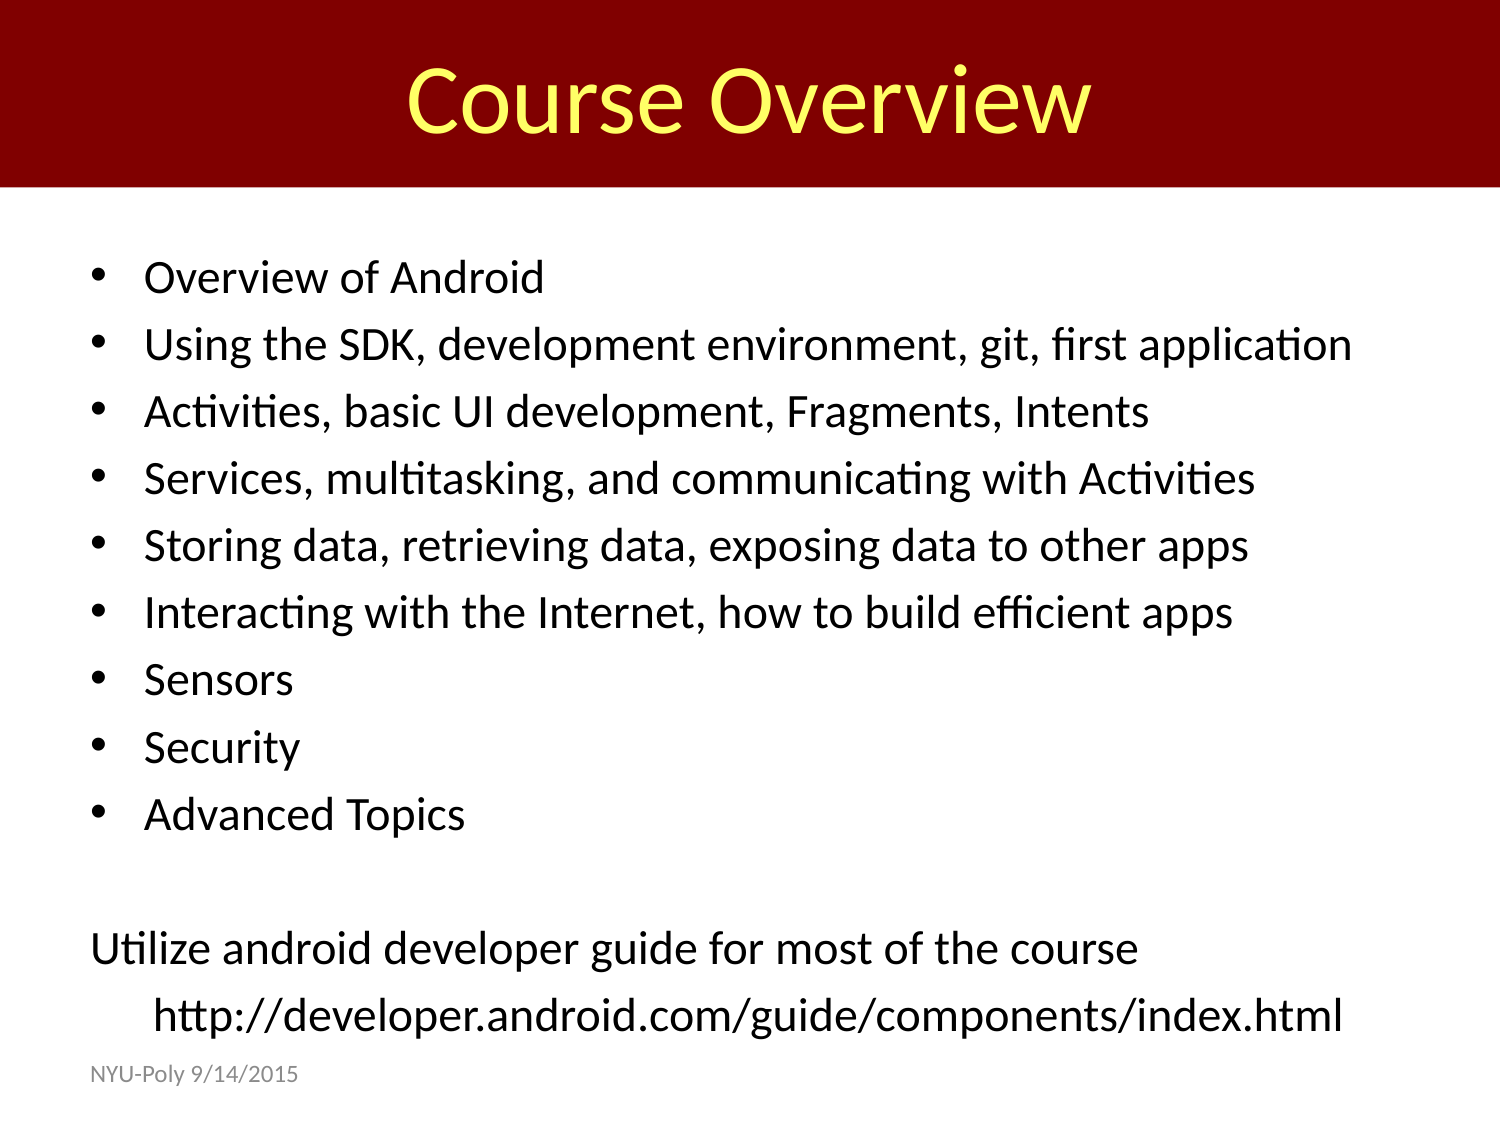

Course Overview
Overview of Android
Using the SDK, development environment, git, first application
Activities, basic UI development, Fragments, Intents
Services, multitasking, and communicating with Activities
Storing data, retrieving data, exposing data to other apps
Interacting with the Internet, how to build efficient apps
Sensors
Security
Advanced Topics

Utilize android developer guide for most of the course
http://developer.android.com/guide/components/index.html
NYU-Poly 9/14/2015